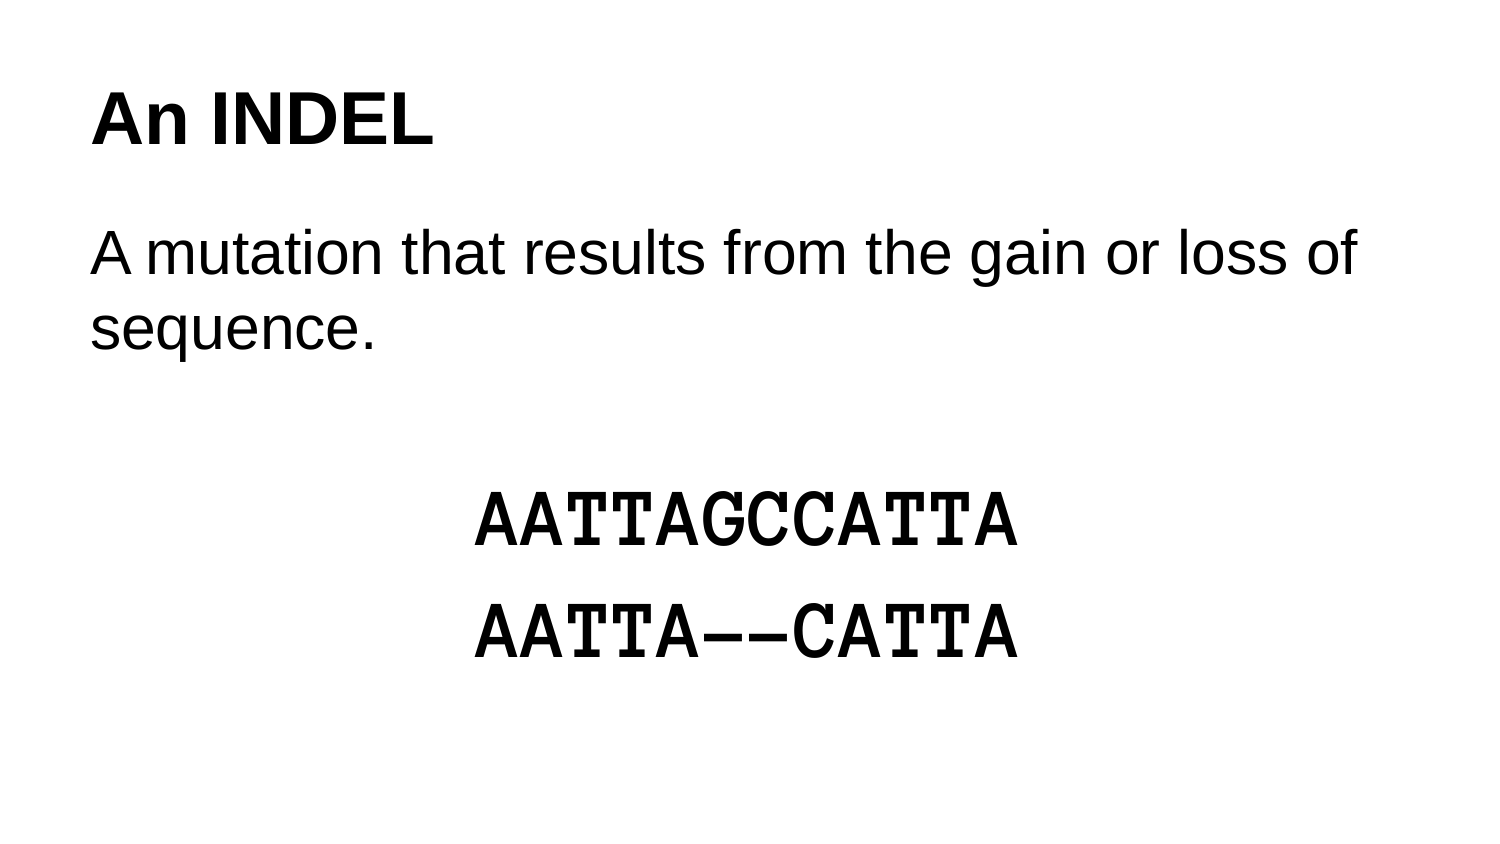

# An INDEL
A mutation that results from the gain or loss of sequence.

AATTAGCCATTA
AATTA--CATTA